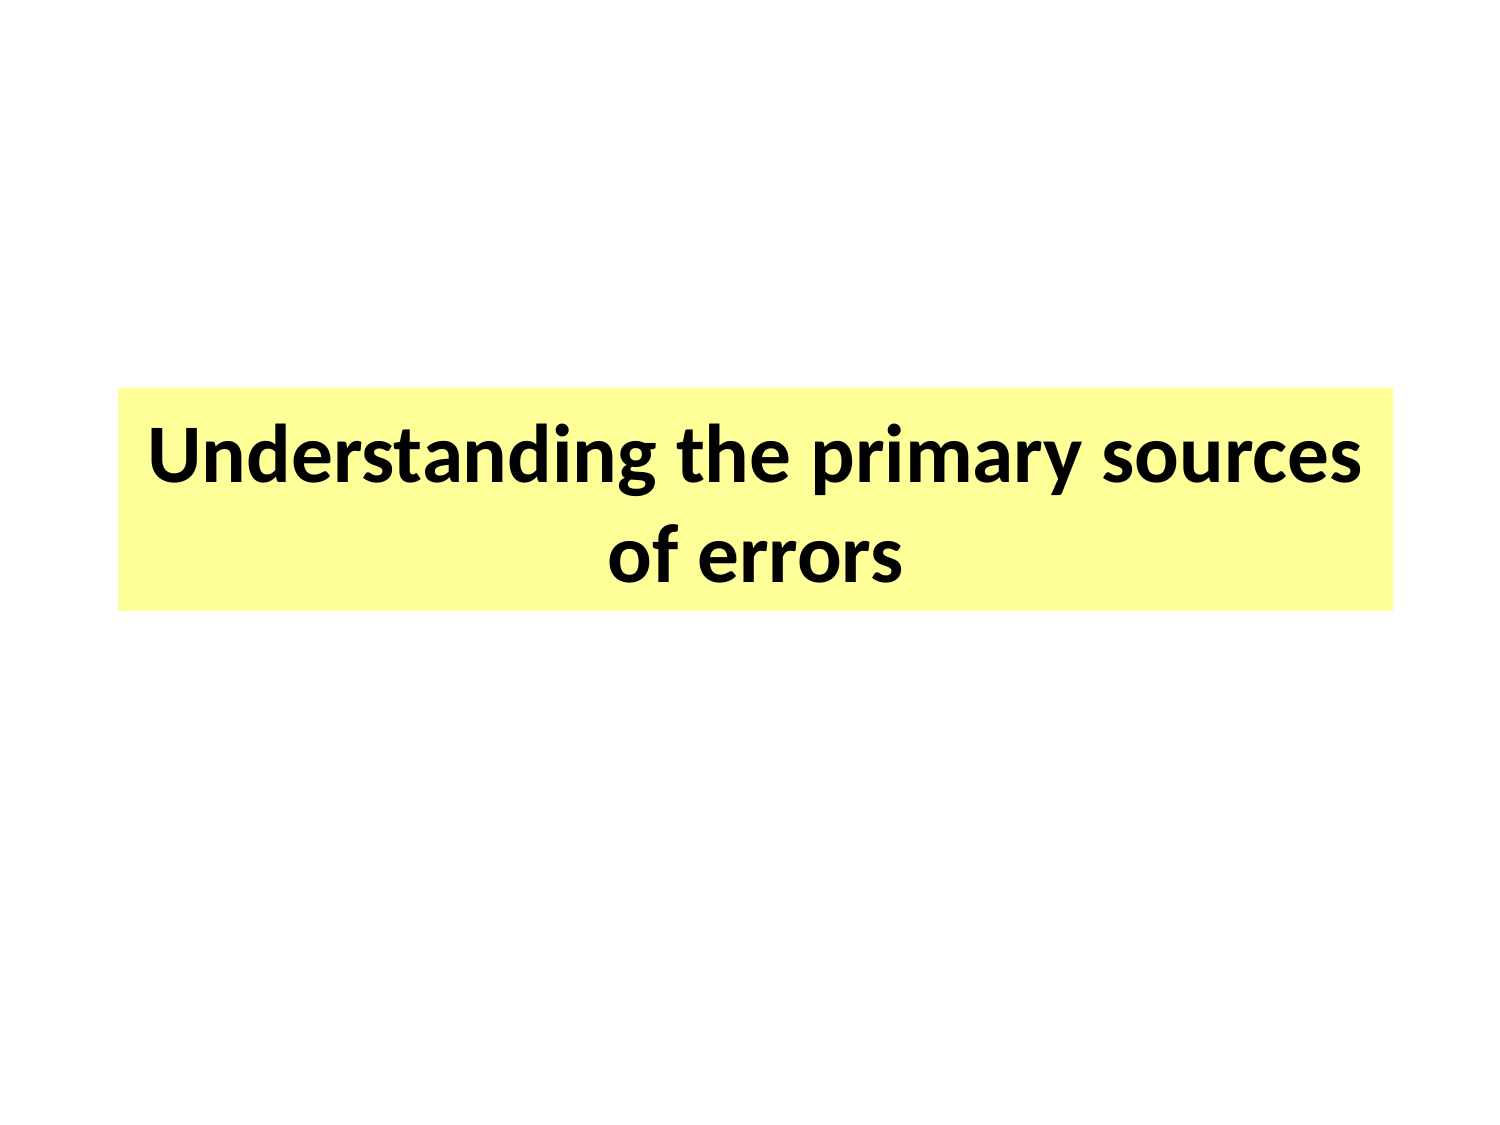

# Understanding the primary sources of errors